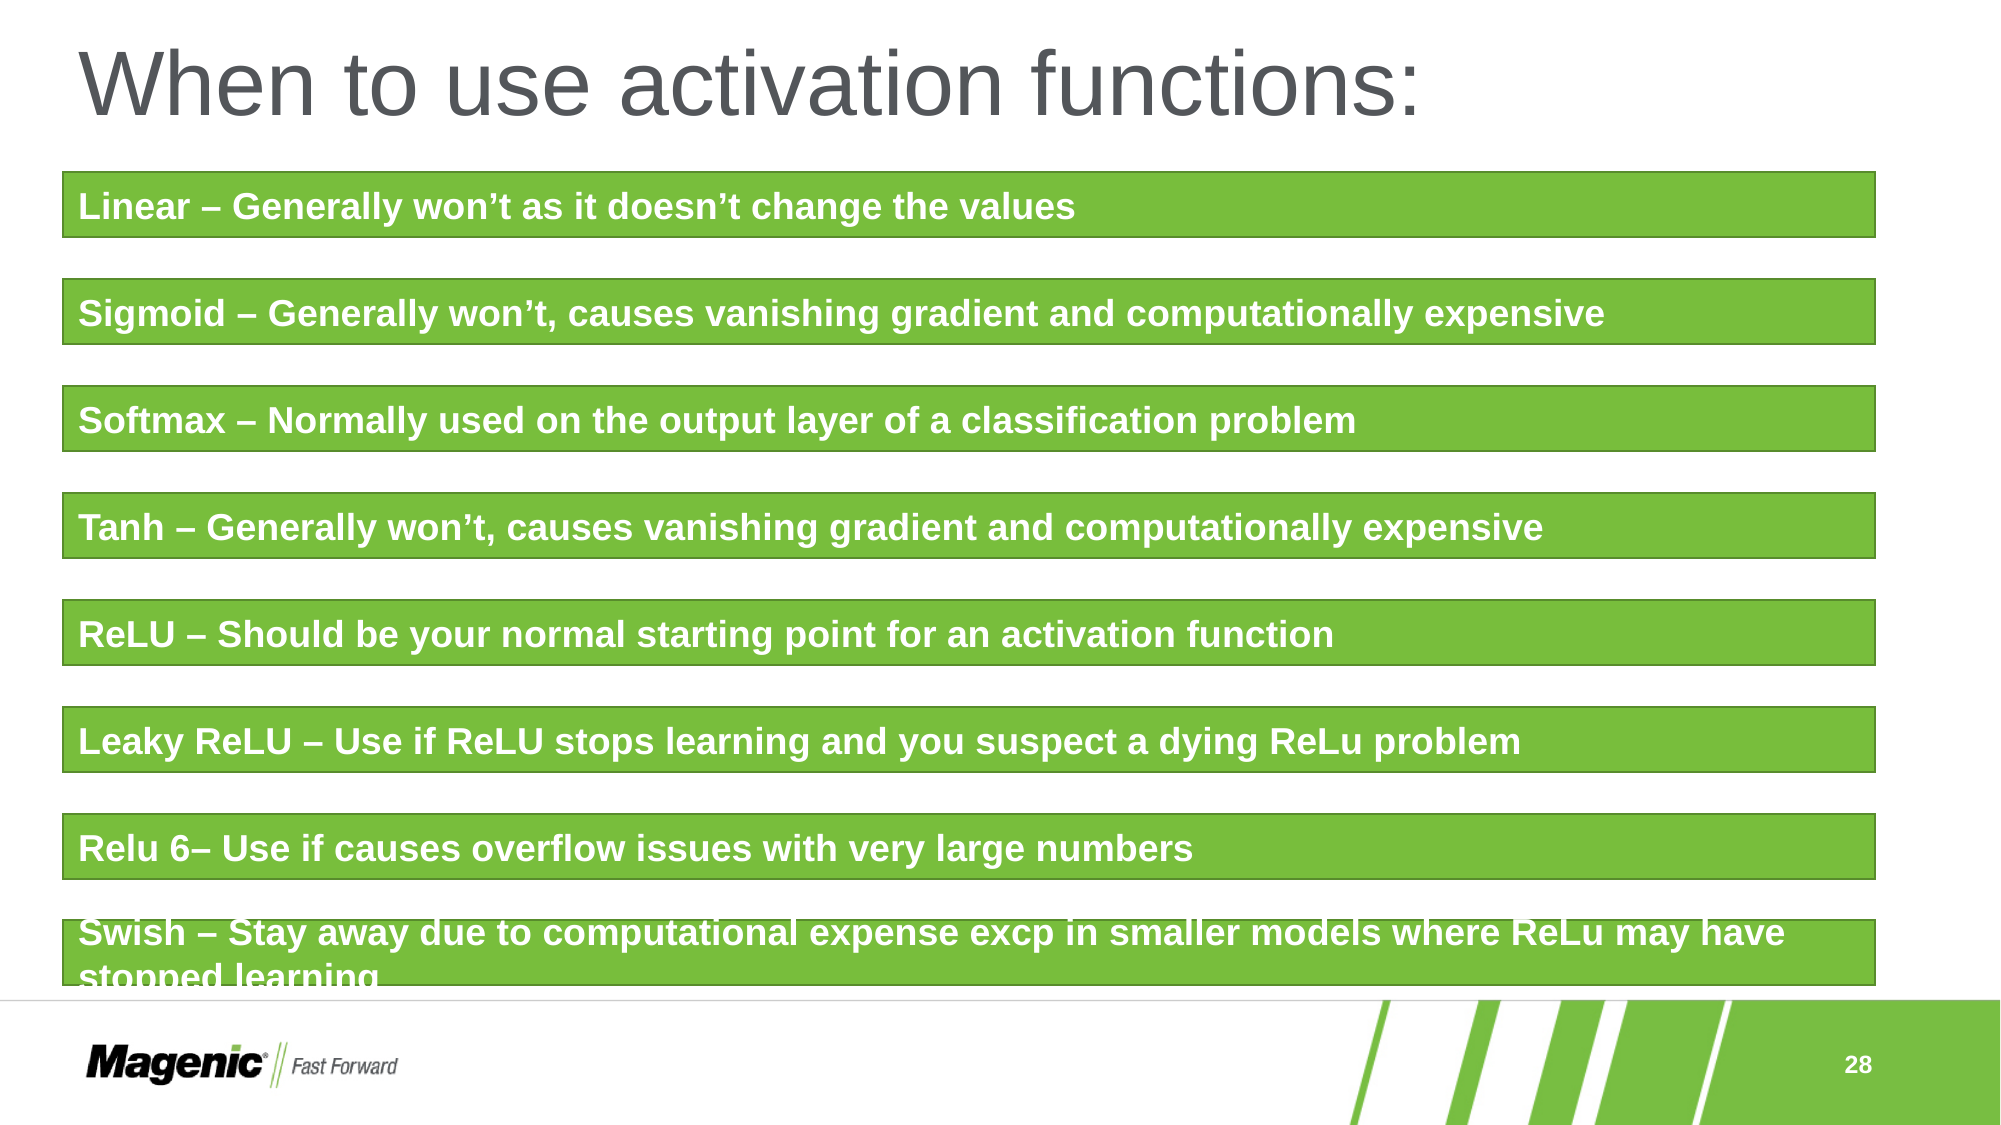

# When to use activation functions:
Linear – Generally won’t as it doesn’t change the values
Sigmoid – Generally won’t, causes vanishing gradient and computationally expensive
Softmax – Normally used on the output layer of a classification problem
Tanh – Generally won’t, causes vanishing gradient and computationally expensive
ReLU – Should be your normal starting point for an activation function
Leaky ReLU – Use if ReLU stops learning and you suspect a dying ReLu problem
Relu 6– Use if causes overflow issues with very large numbers
Swish – Stay away due to computational expense excp in smaller models where ReLu may have stopped learning